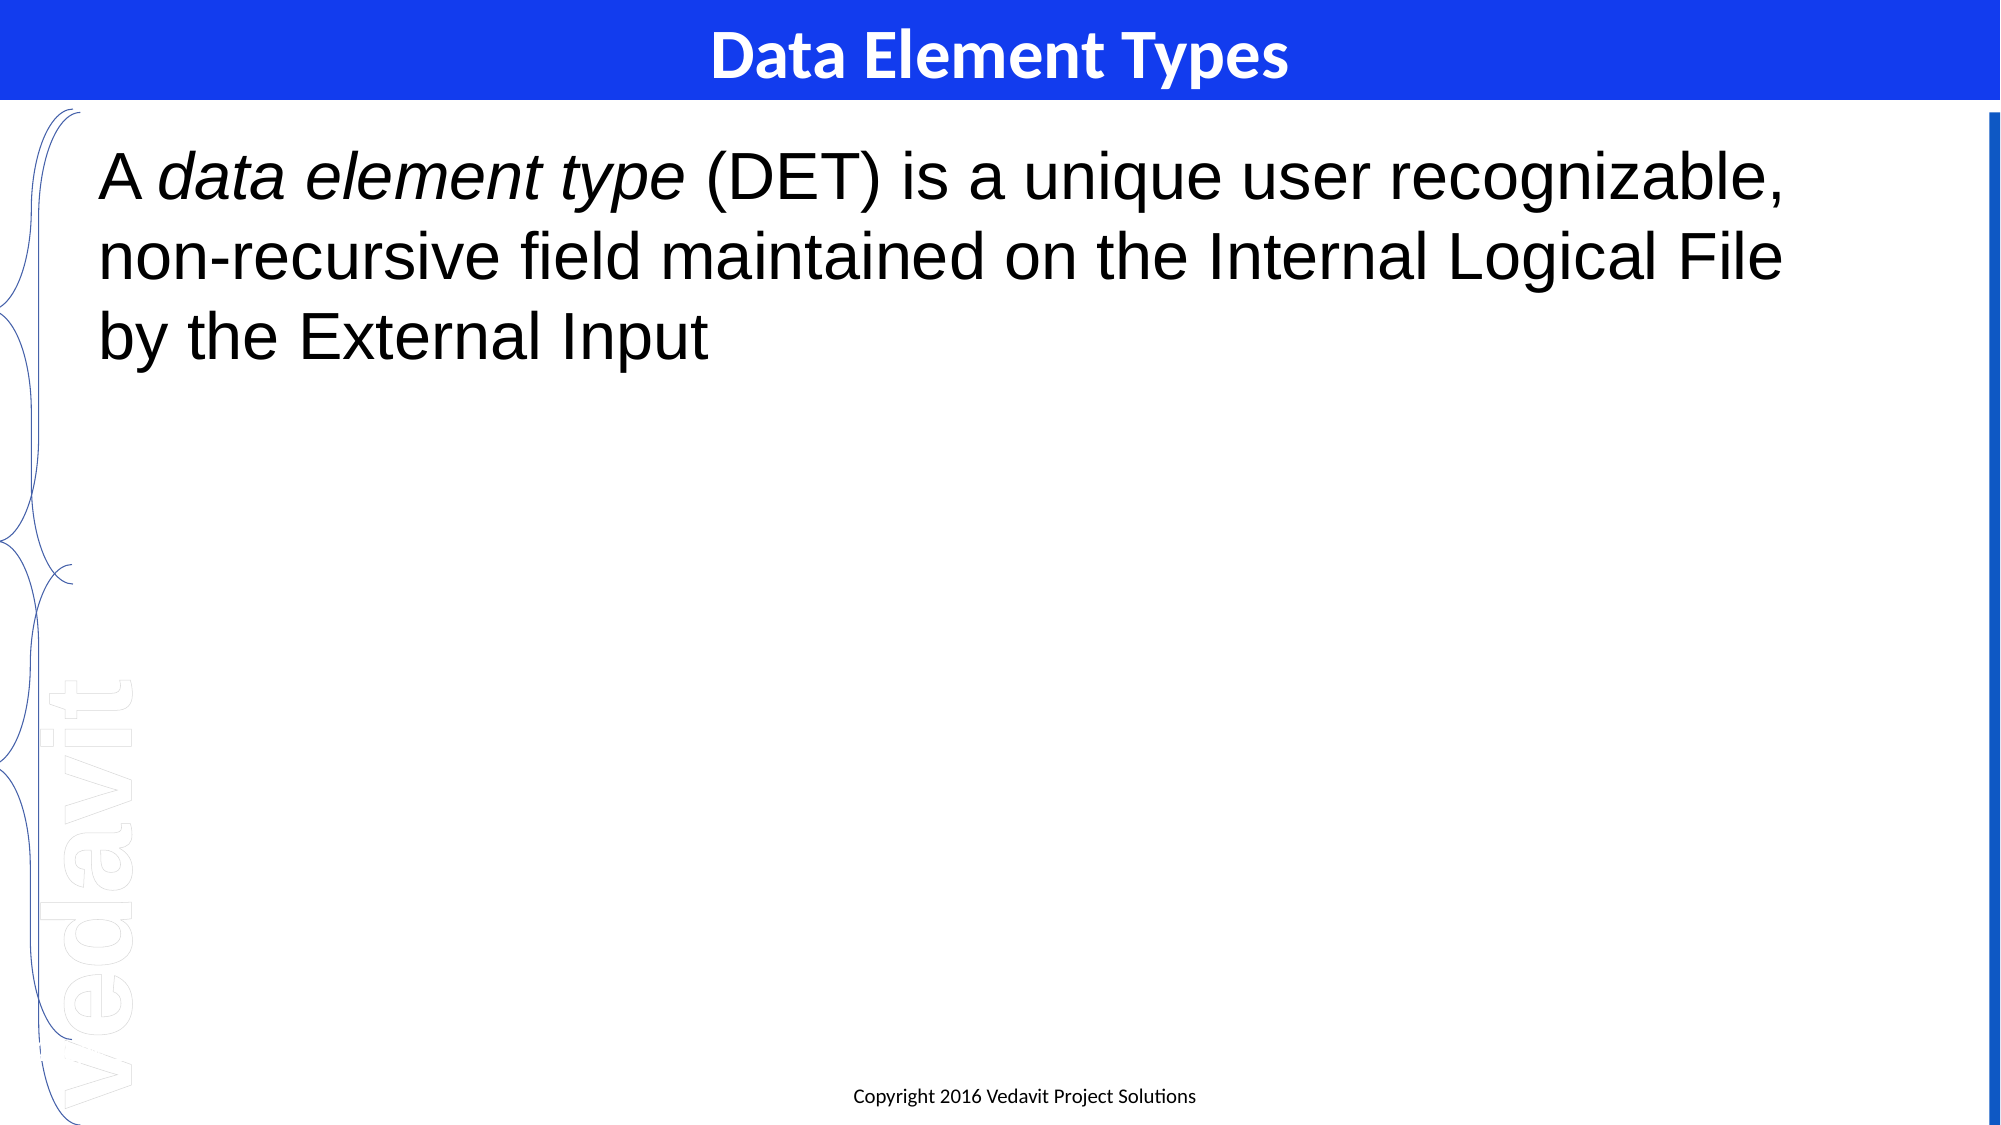

# Data Element Types

A data element type (DET) is a unique user recognizable, non-recursive field maintained on the Internal Logical File by the External Input

04-Apr-16
Slide #